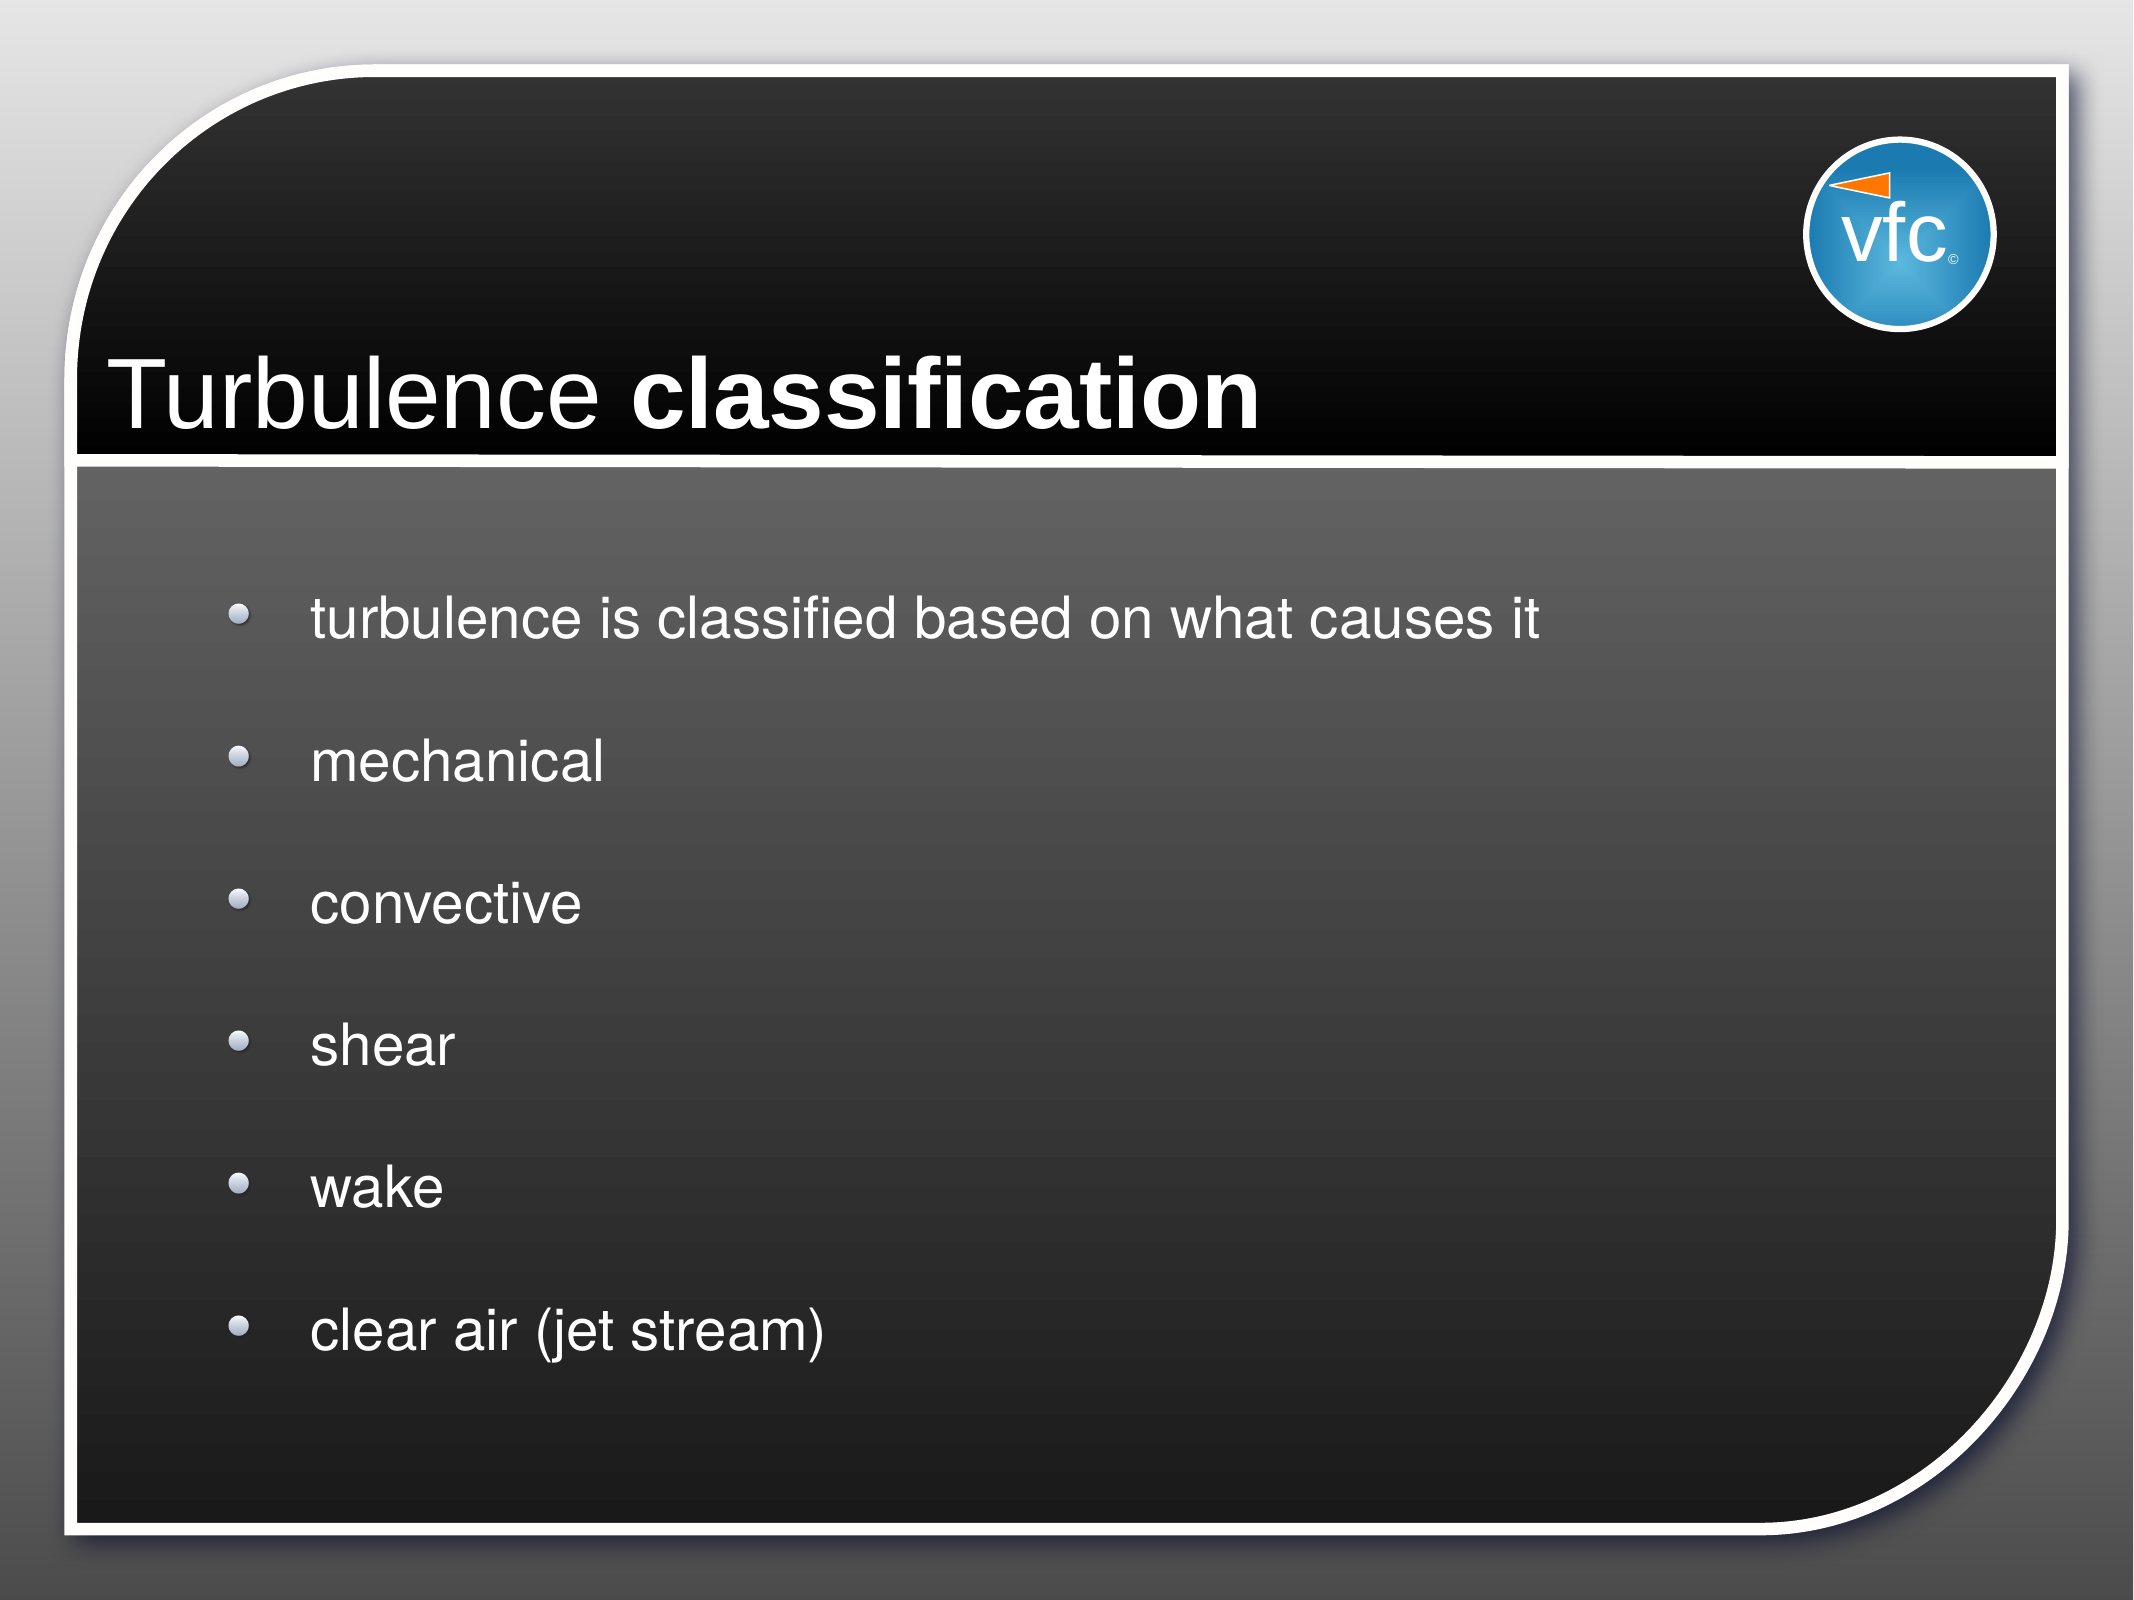

vfc©

# Turbulence classification
turbulence is classified based on what causes it
mechanical
convective
shear
wake
clear air (jet stream)